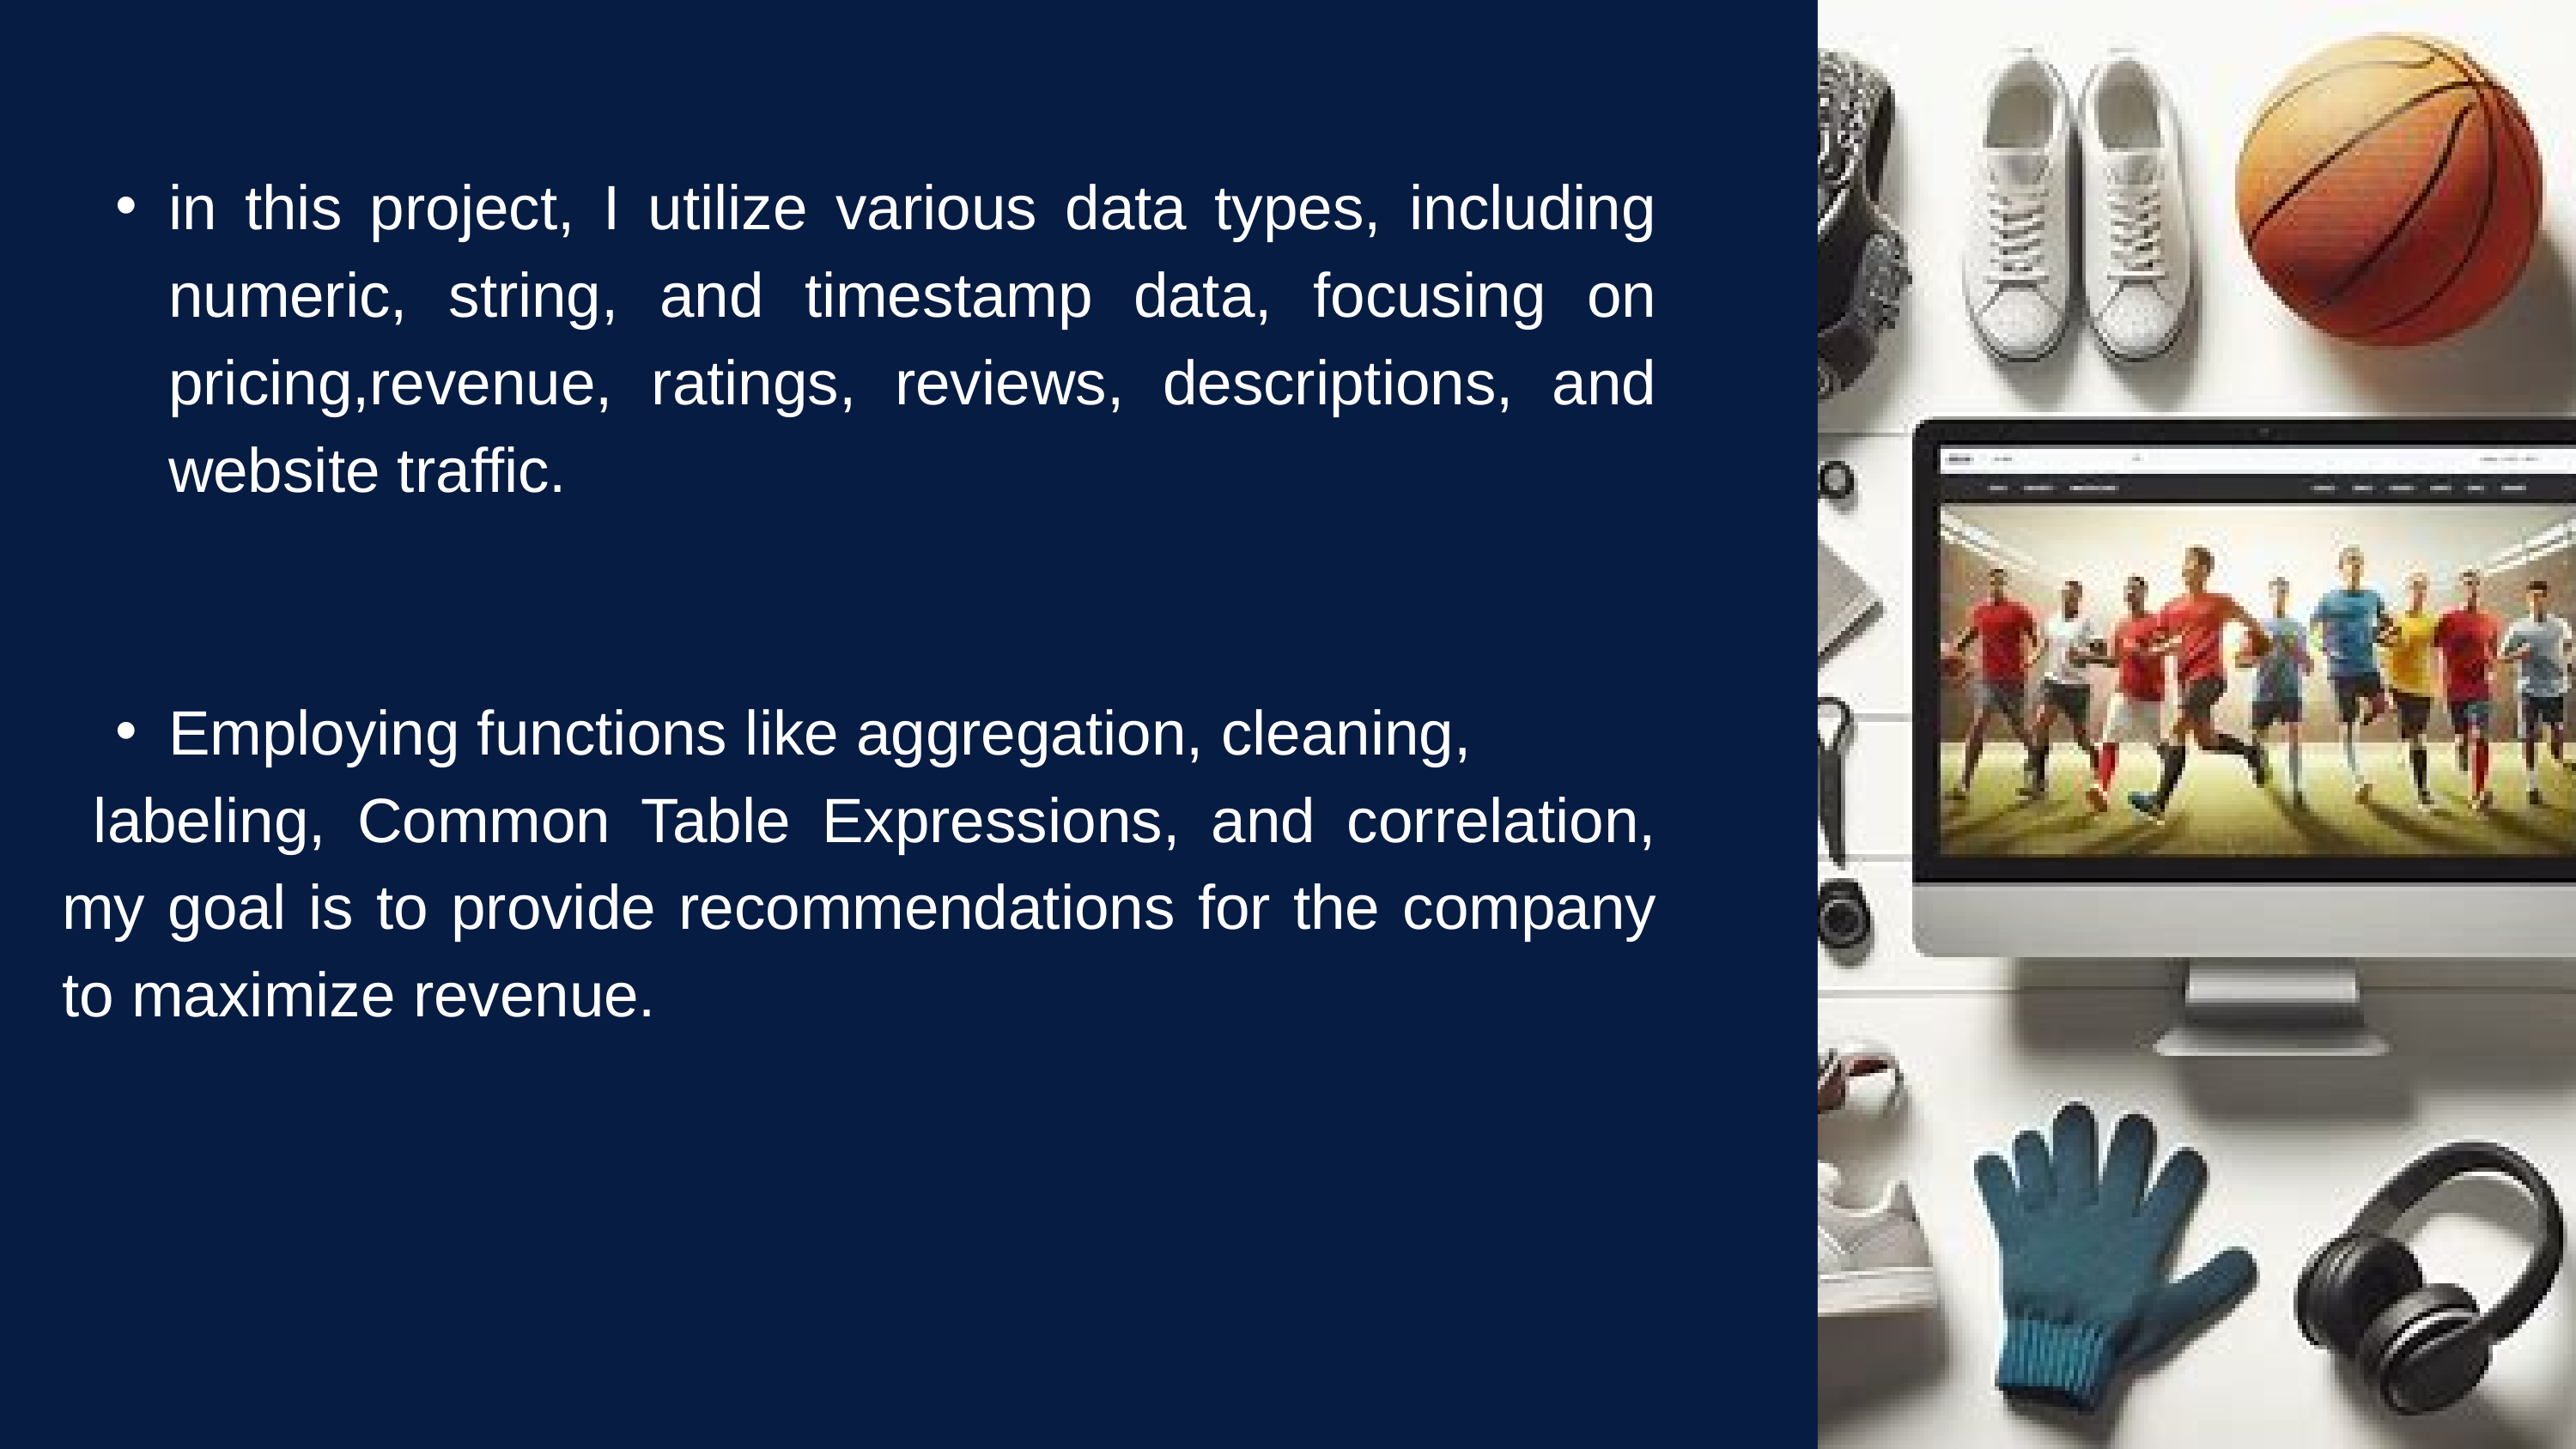

in this project, I utilize various data types, including numeric, string, and timestamp data, focusing on pricing,revenue, ratings, reviews, descriptions, and website traffic.

Employing functions like aggregation, cleaning,
 labeling, Common Table Expressions, and correlation, my goal is to provide recommendations for the company to maximize revenue.